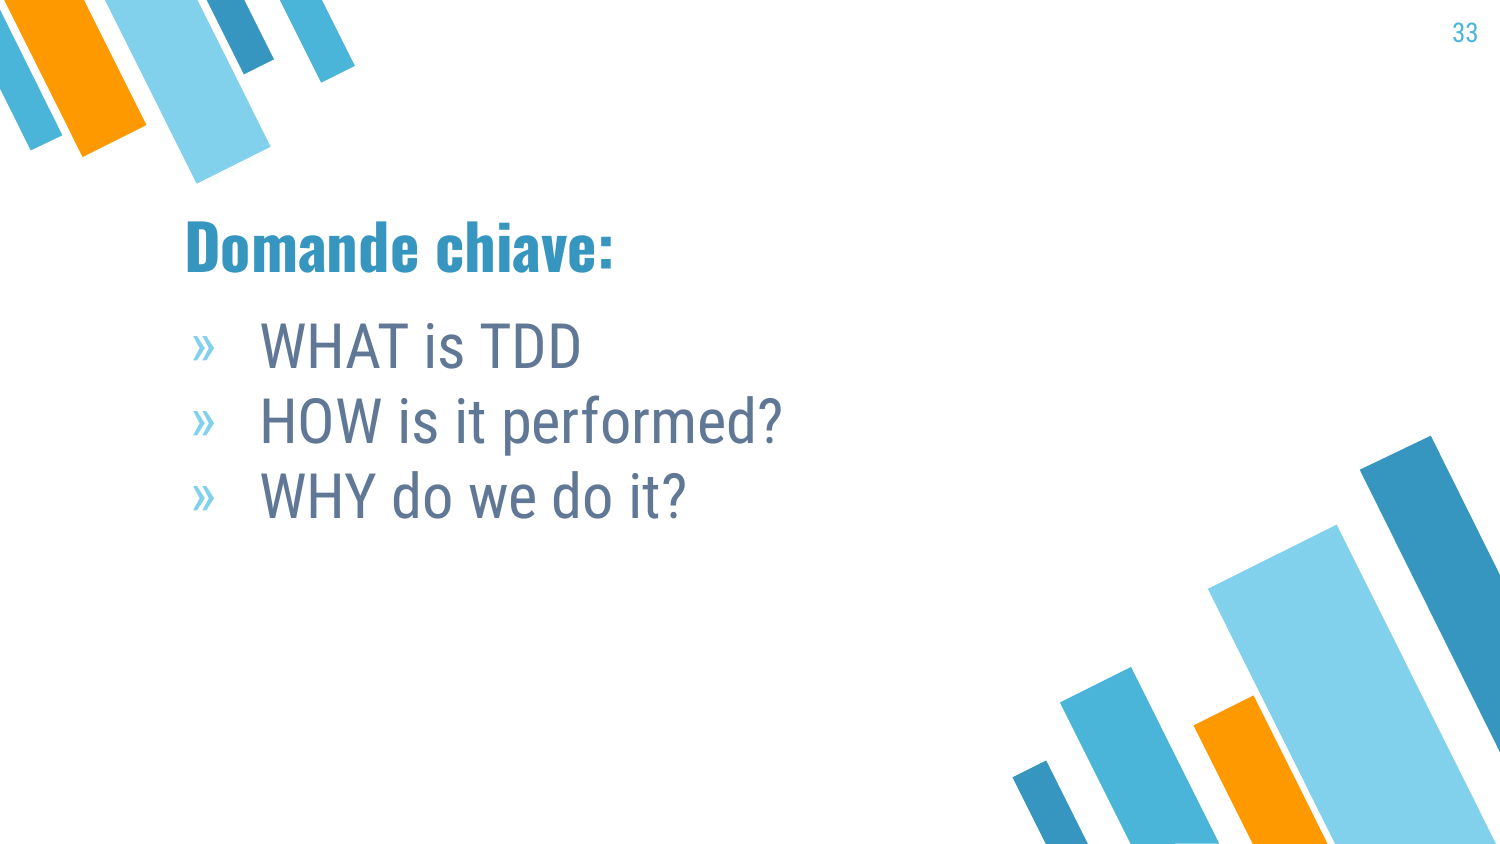

33
# Domande chiave:
WHAT is TDD
HOW is it performed?
WHY do we do it?